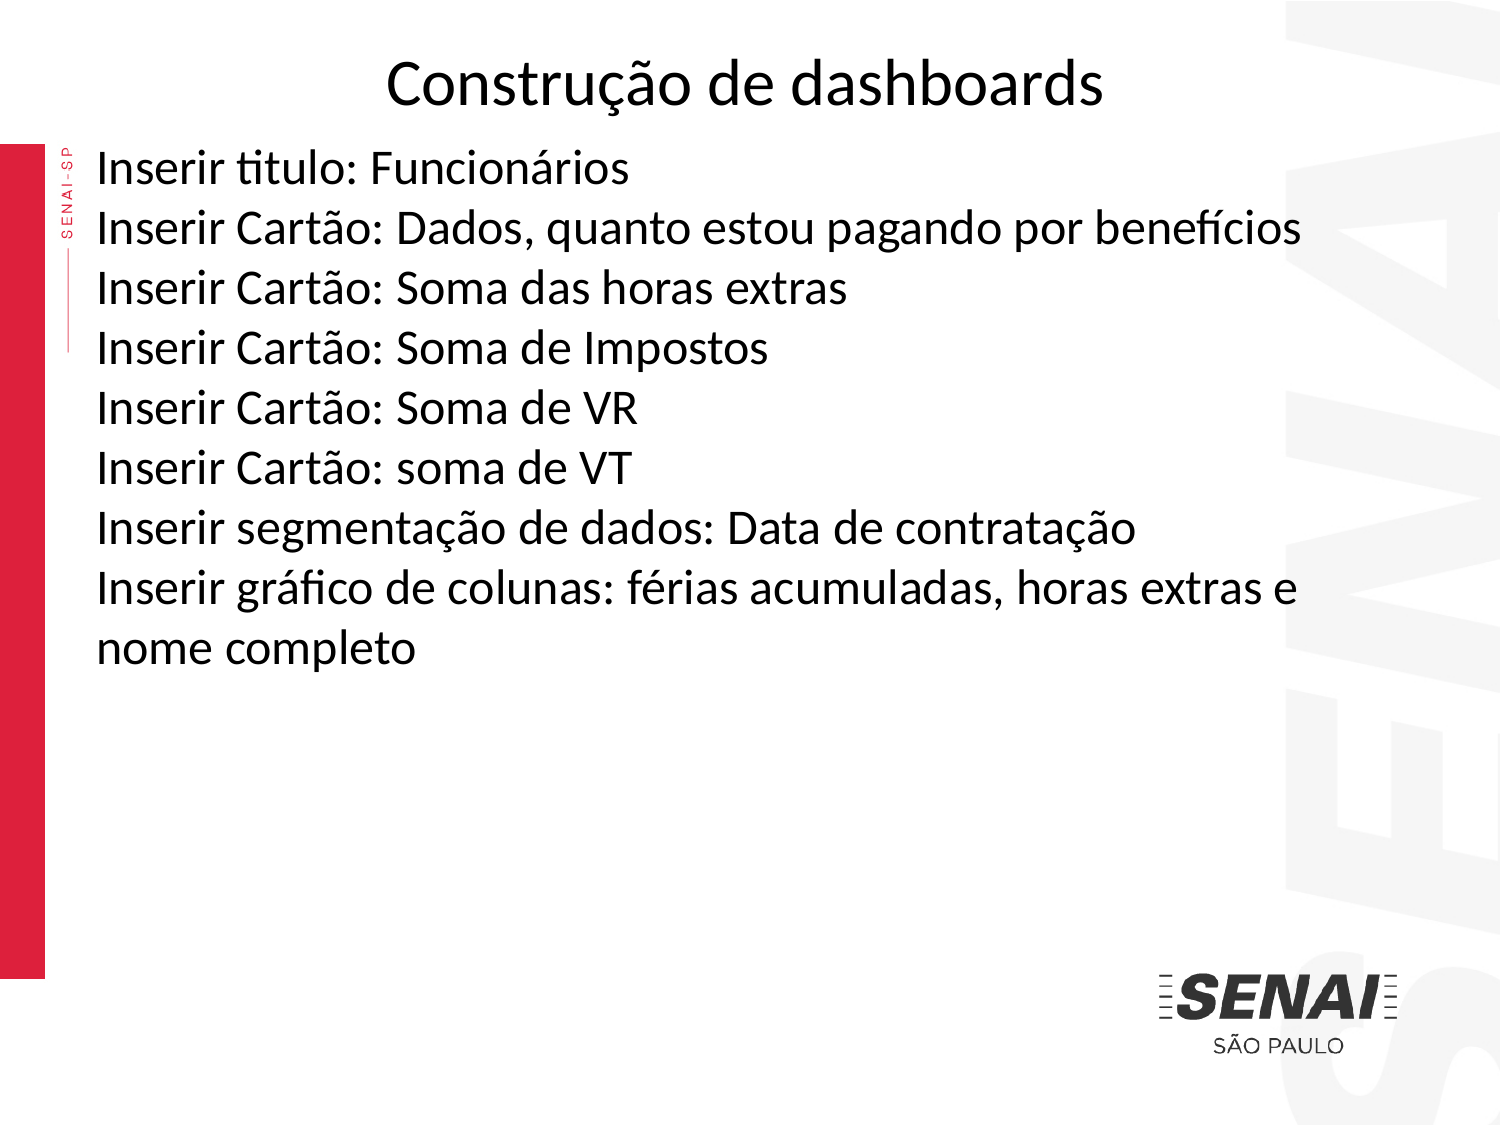

Construção de dashboards
Inserir titulo: Funcionários
Inserir Cartão: Dados, quanto estou pagando por benefícios
Inserir Cartão: Soma das horas extras
Inserir Cartão: Soma de Impostos
Inserir Cartão: Soma de VR
Inserir Cartão: soma de VT
Inserir segmentação de dados: Data de contratação
Inserir gráfico de colunas: férias acumuladas, horas extras e nome completo